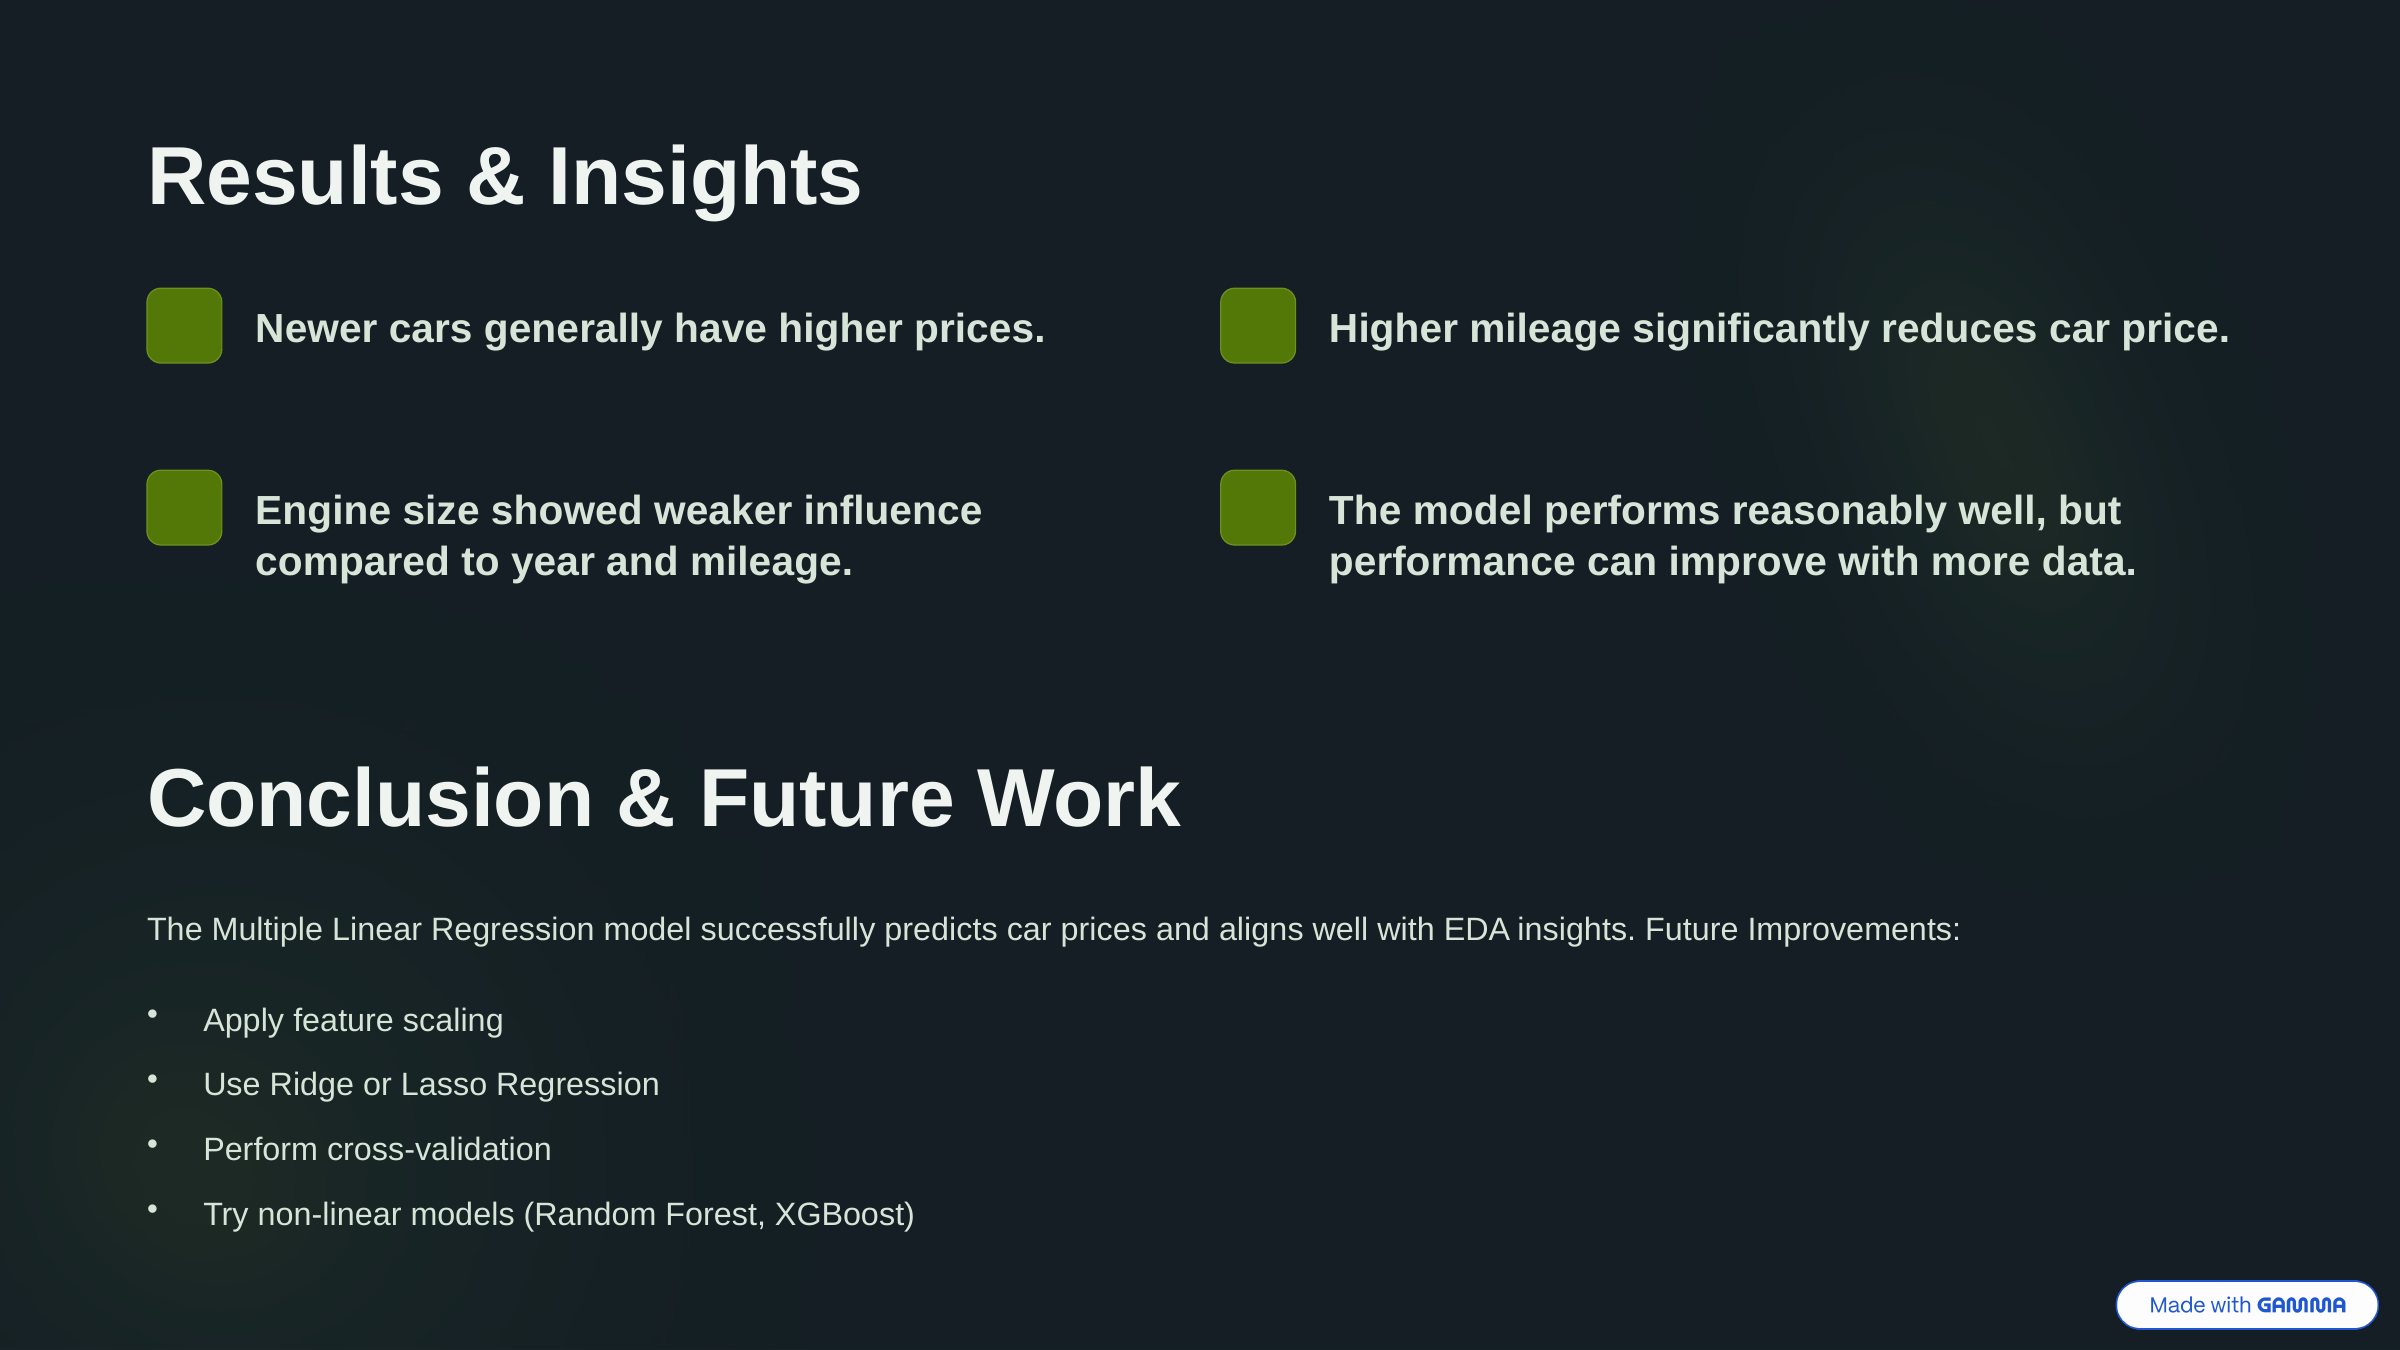

Results & Insights

Newer cars generally have higher prices.
Higher mileage significantly reduces car price.

Engine size showed weaker influence compared to year and mileage.
The model performs reasonably well, but performance can improve with more data.
Conclusion & Future Work
The Multiple Linear Regression model successfully predicts car prices and aligns well with EDA insights. Future Improvements:
Apply feature scaling
Use Ridge or Lasso Regression
Perform cross-validation
Try non-linear models (Random Forest, XGBoost)